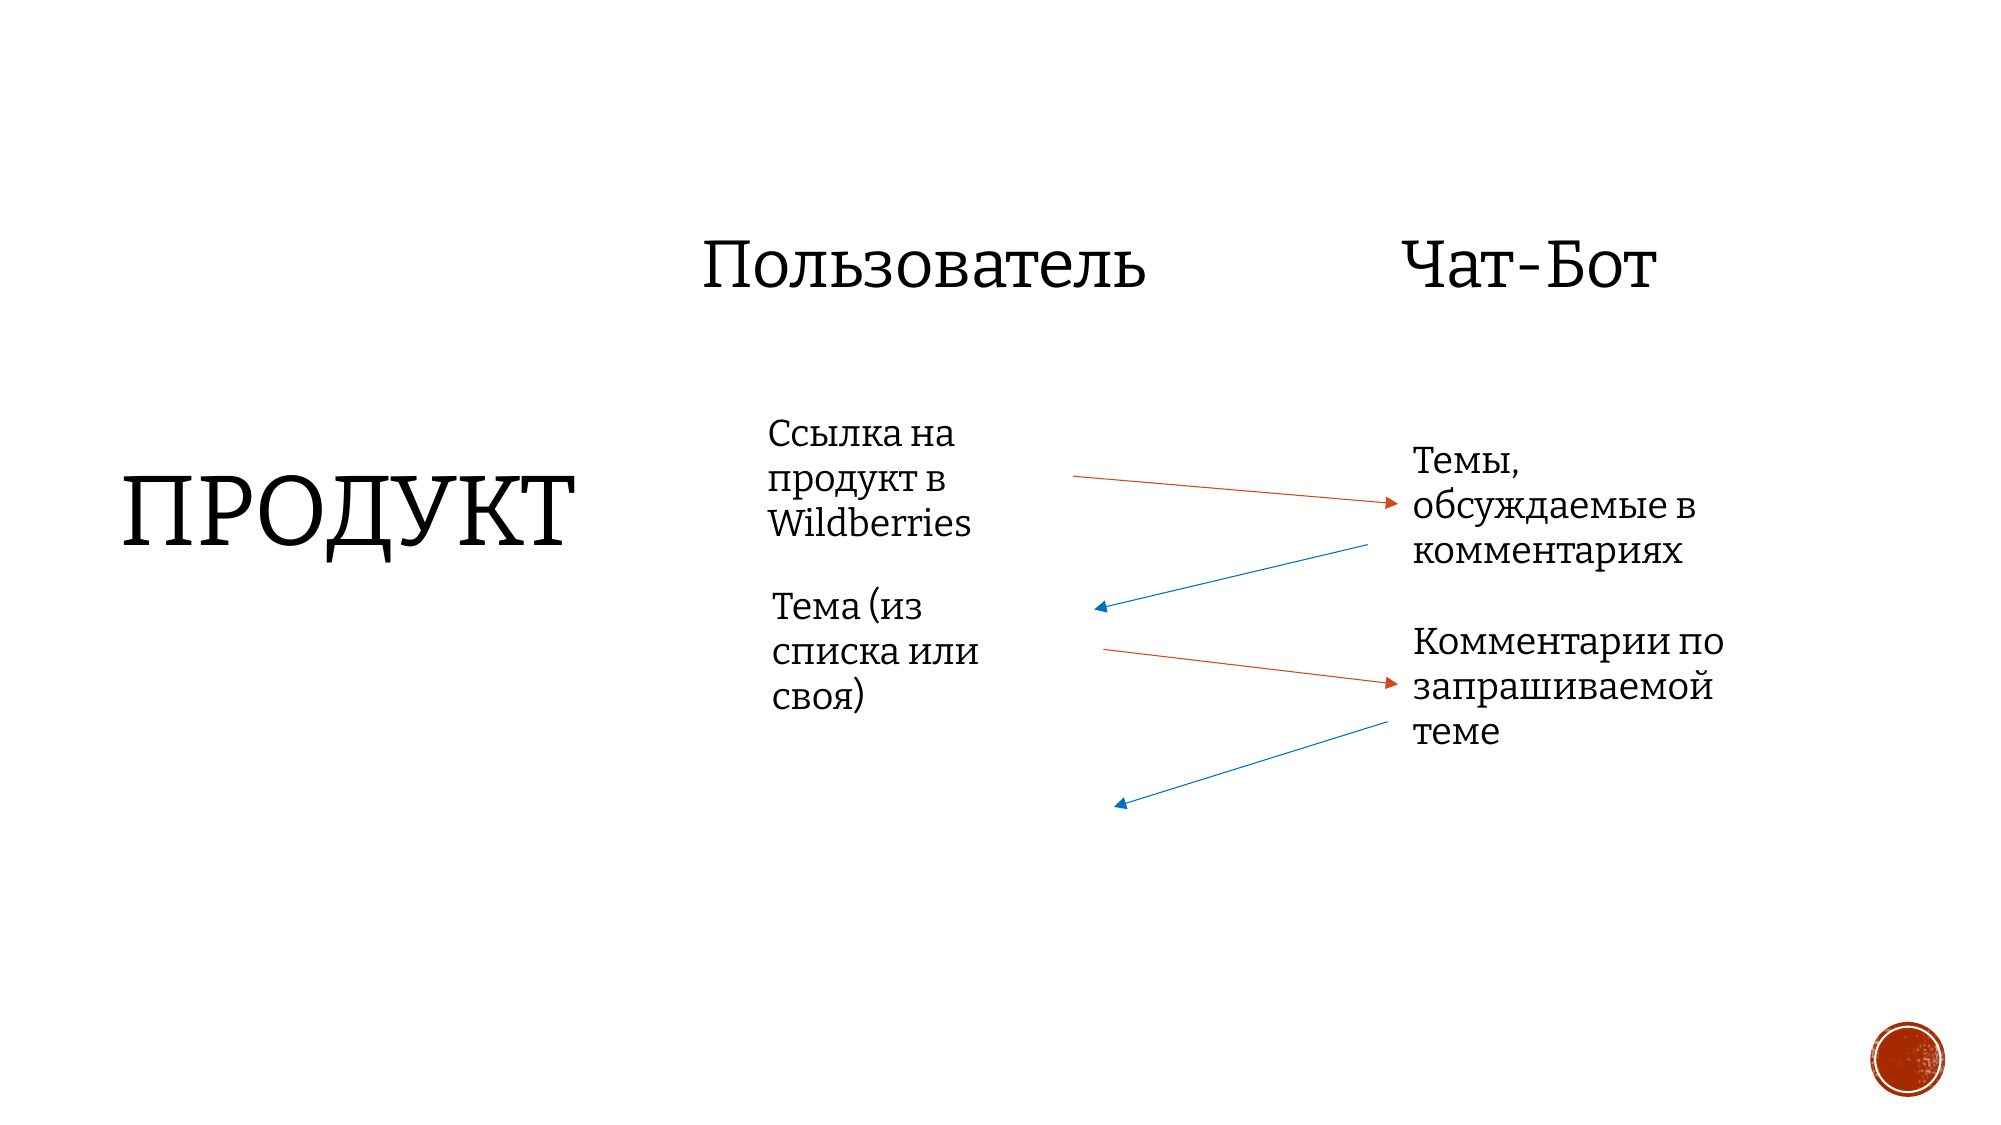

Чат-Бот
Пользователь
Ссылка на продукт в Wildberries
Темы, обсуждаемые в комментариях
Продукт
Тема (из списка или своя)
Комментарии по запрашиваемой теме